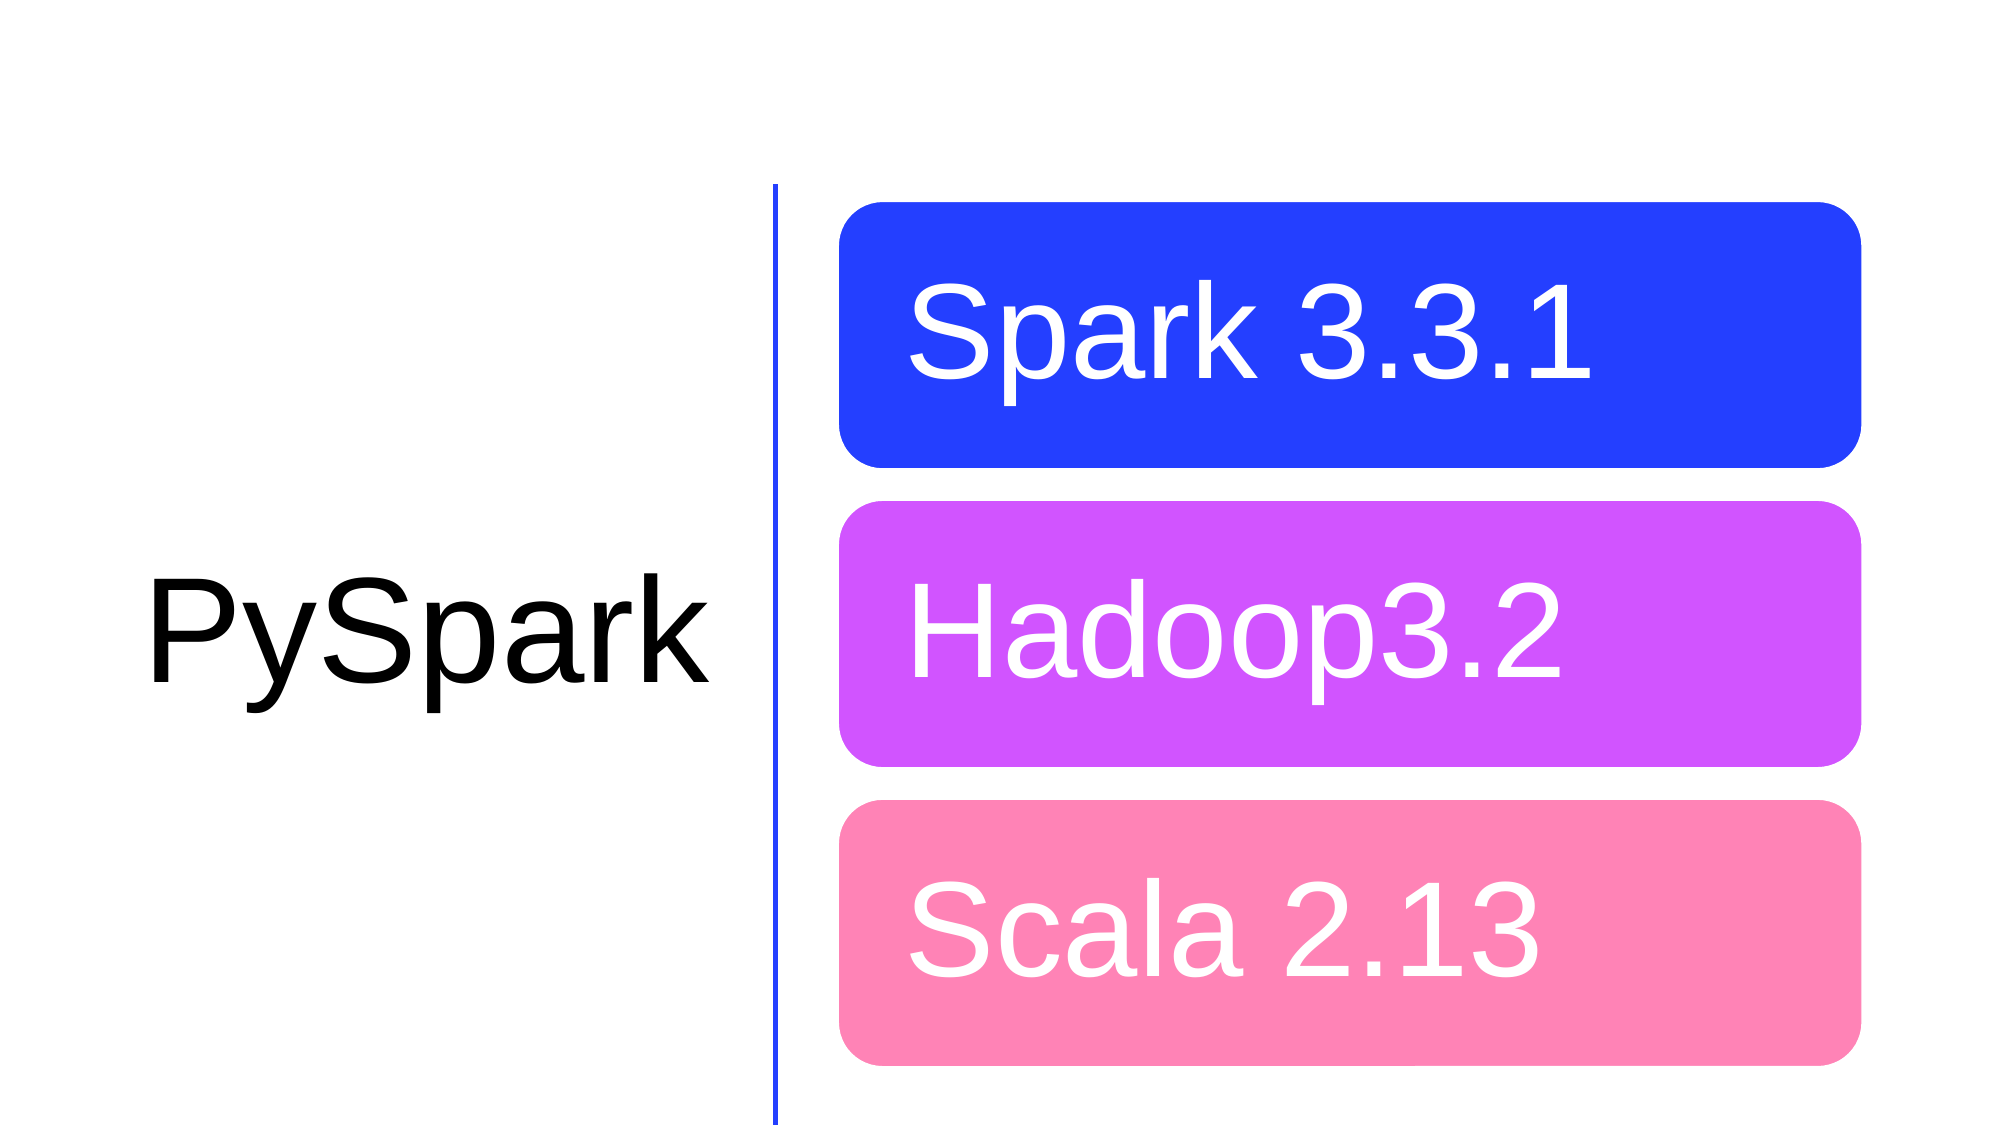

# PySpark
Spark 3.3.1
Hadoop3.2
Scala 2.13